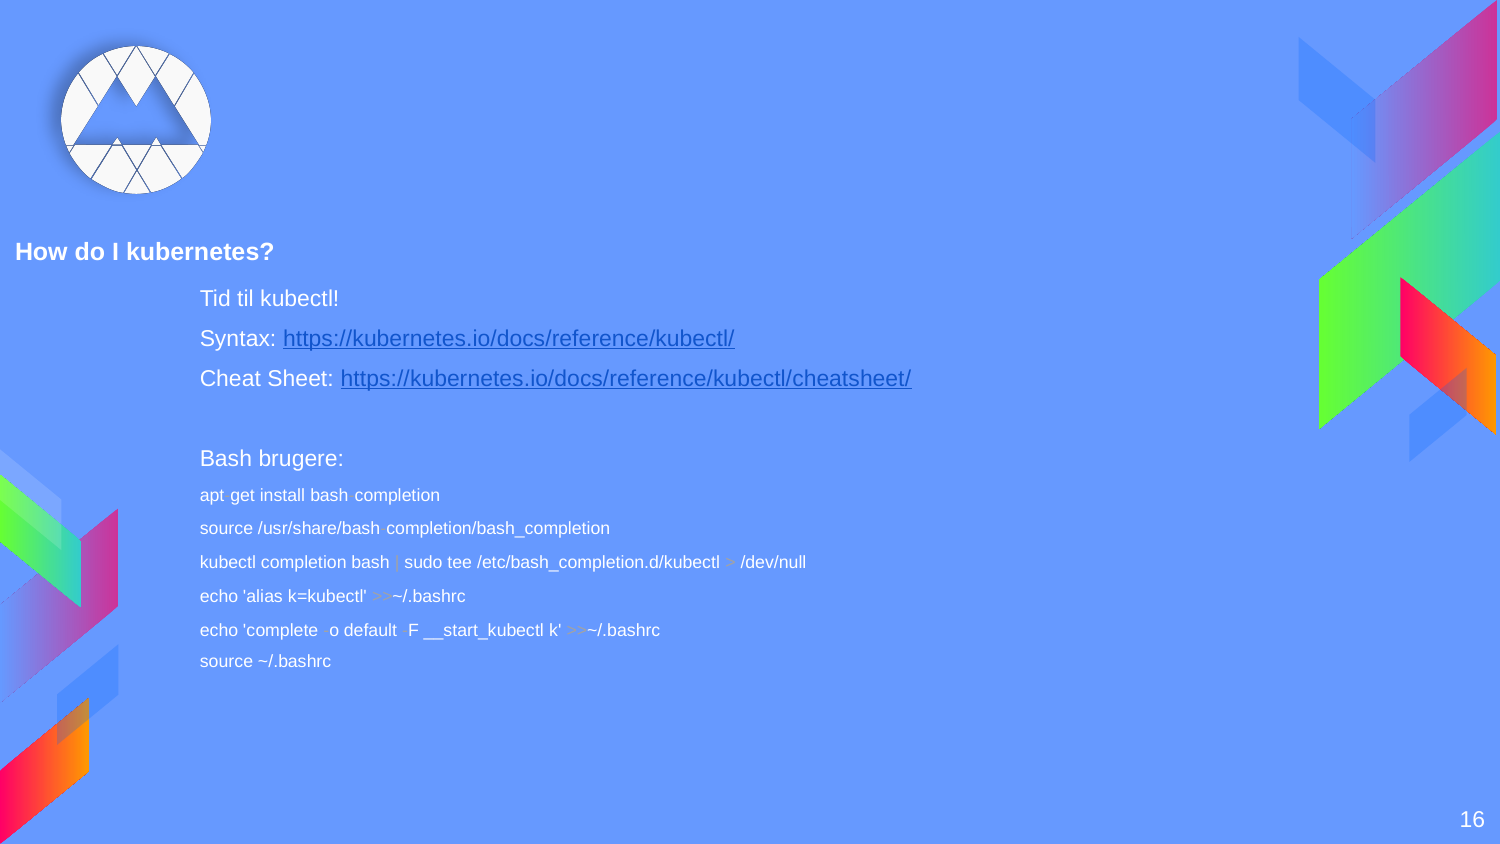

# How do I kubernetes?
Tid til kubectl!
Syntax: https://kubernetes.io/docs/reference/kubectl/
Cheat Sheet: https://kubernetes.io/docs/reference/kubectl/cheatsheet/

Bash brugere:
apt-get install bash-completion
source /usr/share/bash-completion/bash_completion
kubectl completion bash | sudo tee /etc/bash_completion.d/kubectl > /dev/null
echo 'alias k=kubectl' >>~/.bashrc
echo 'complete -o default -F __start_kubectl k' >>~/.bashrc
source ~/.bashrc

16